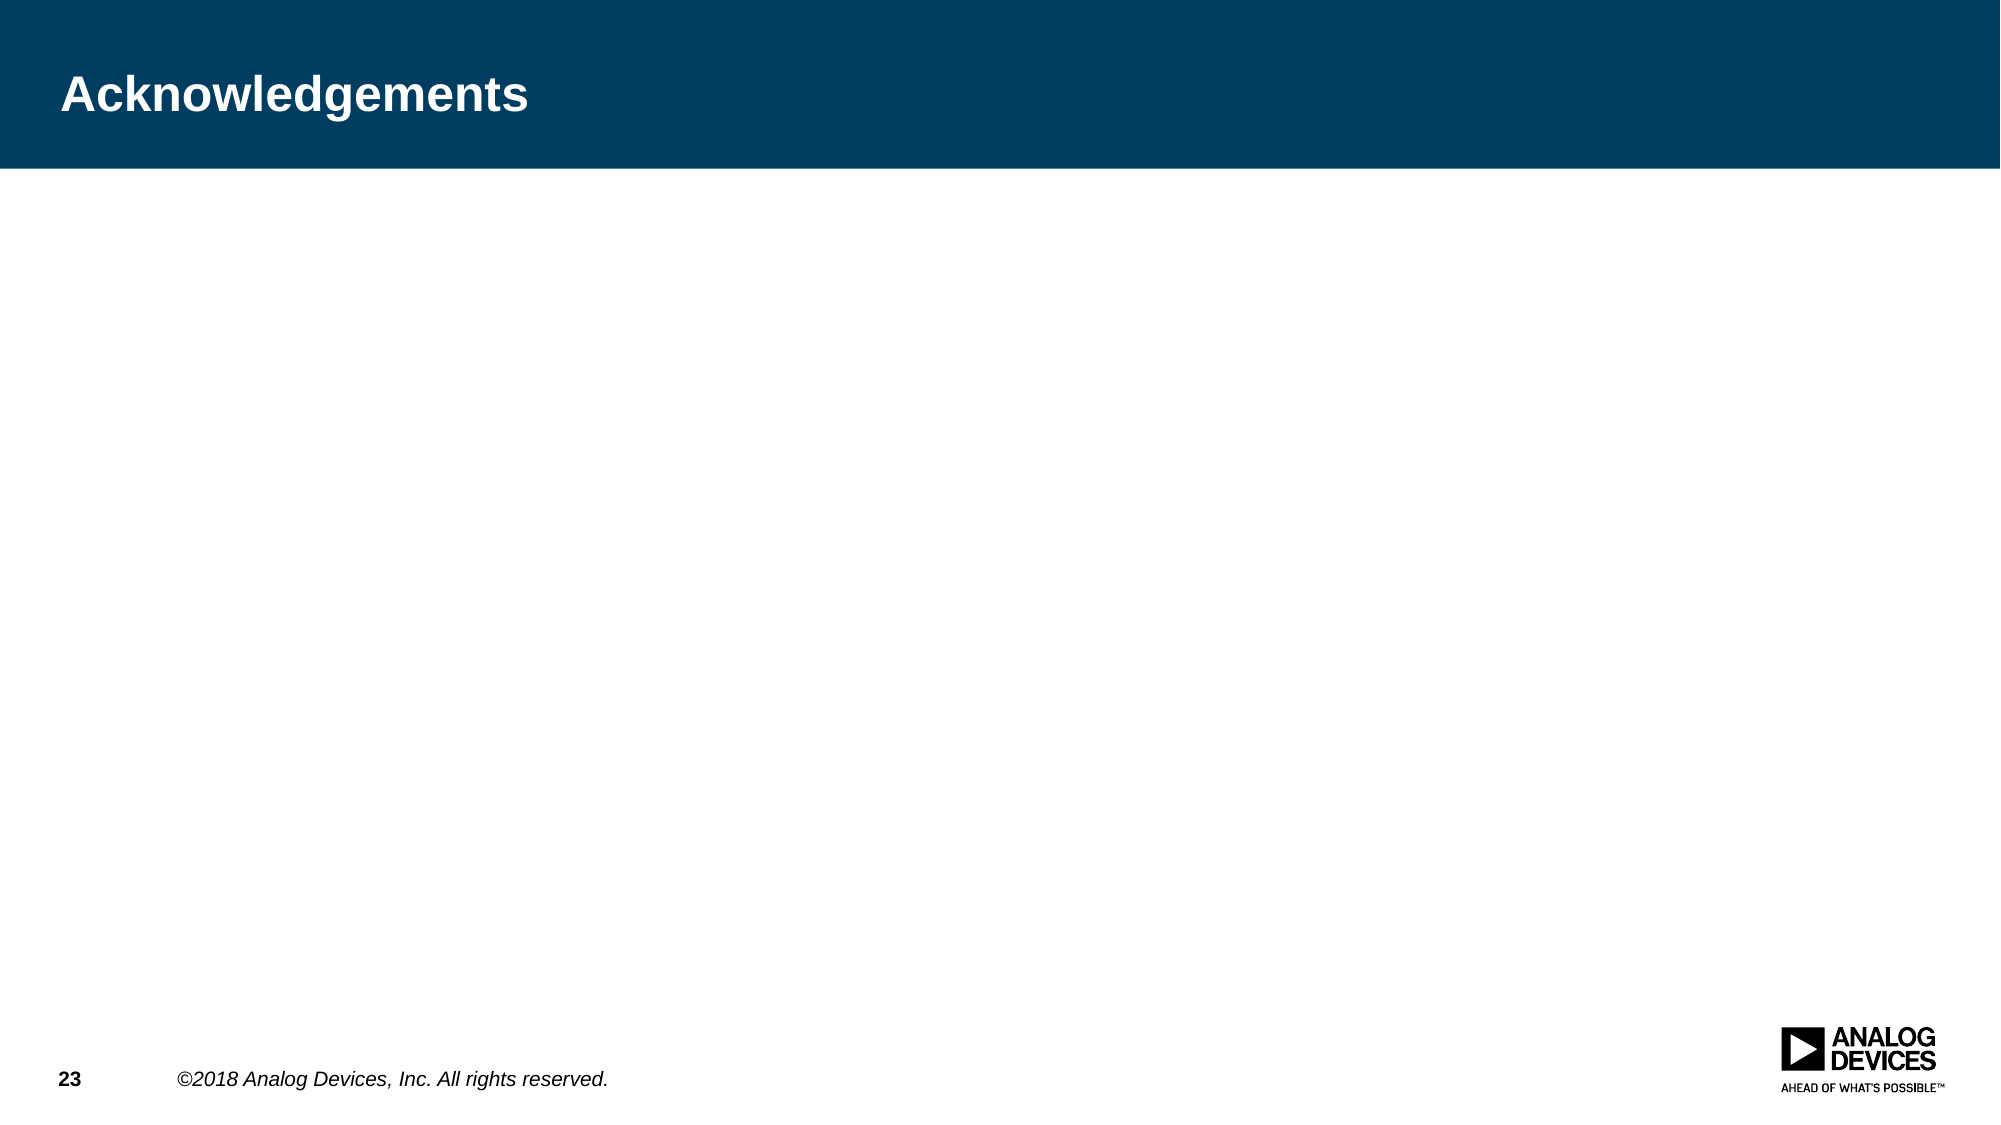

# Acknowledgements

23
©2018 Analog Devices, Inc. All rights reserved.